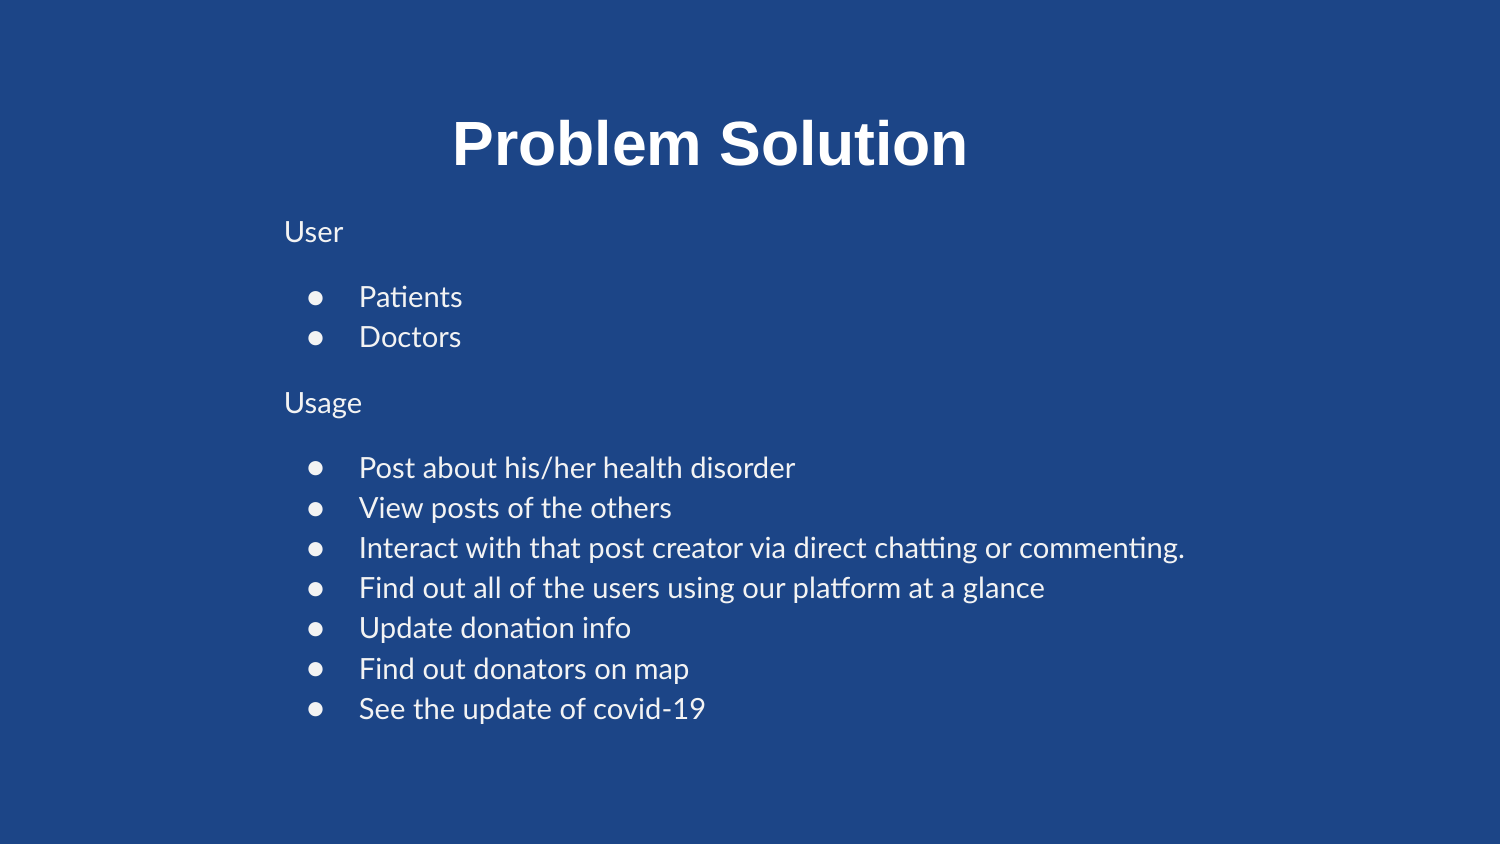

Problem Solution
User
Patients
Doctors
Usage
Post about his/her health disorder
View posts of the others
Interact with that post creator via direct chatting or commenting.
Find out all of the users using our platform at a glance
Update donation info
Find out donators on map
See the update of covid-19